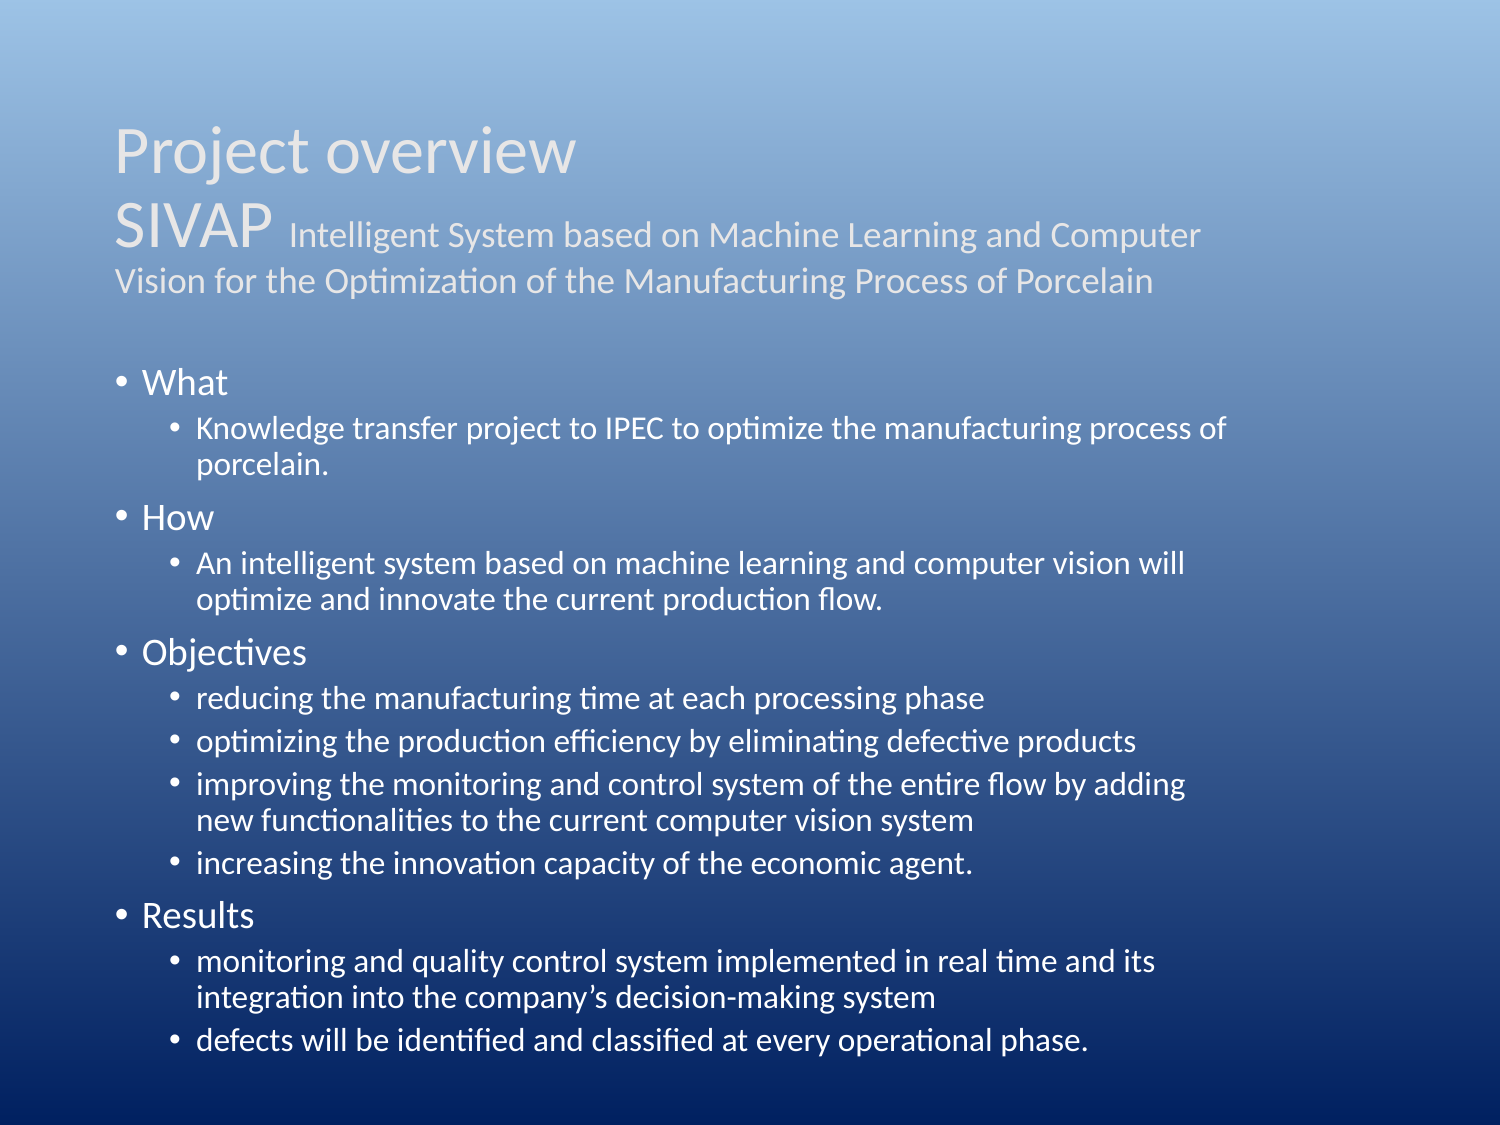

# Project overview SIVAP Intelligent System based on Machine Learning and Computer Vision for the Optimization of the Manufacturing Process of Porcelain
What
Knowledge transfer project to IPEC to optimize the manufacturing process of porcelain.
How
An intelligent system based on machine learning and computer vision will optimize and innovate the current production flow.
Objectives
reducing the manufacturing time at each processing phase
optimizing the production efficiency by eliminating defective products
improving the monitoring and control system of the entire flow by adding new functionalities to the current computer vision system
increasing the innovation capacity of the economic agent.
Results
monitoring and quality control system implemented in real time and its integration into the company’s decision-making system
defects will be identified and classified at every operational phase.
[CONFIDENTIAL]